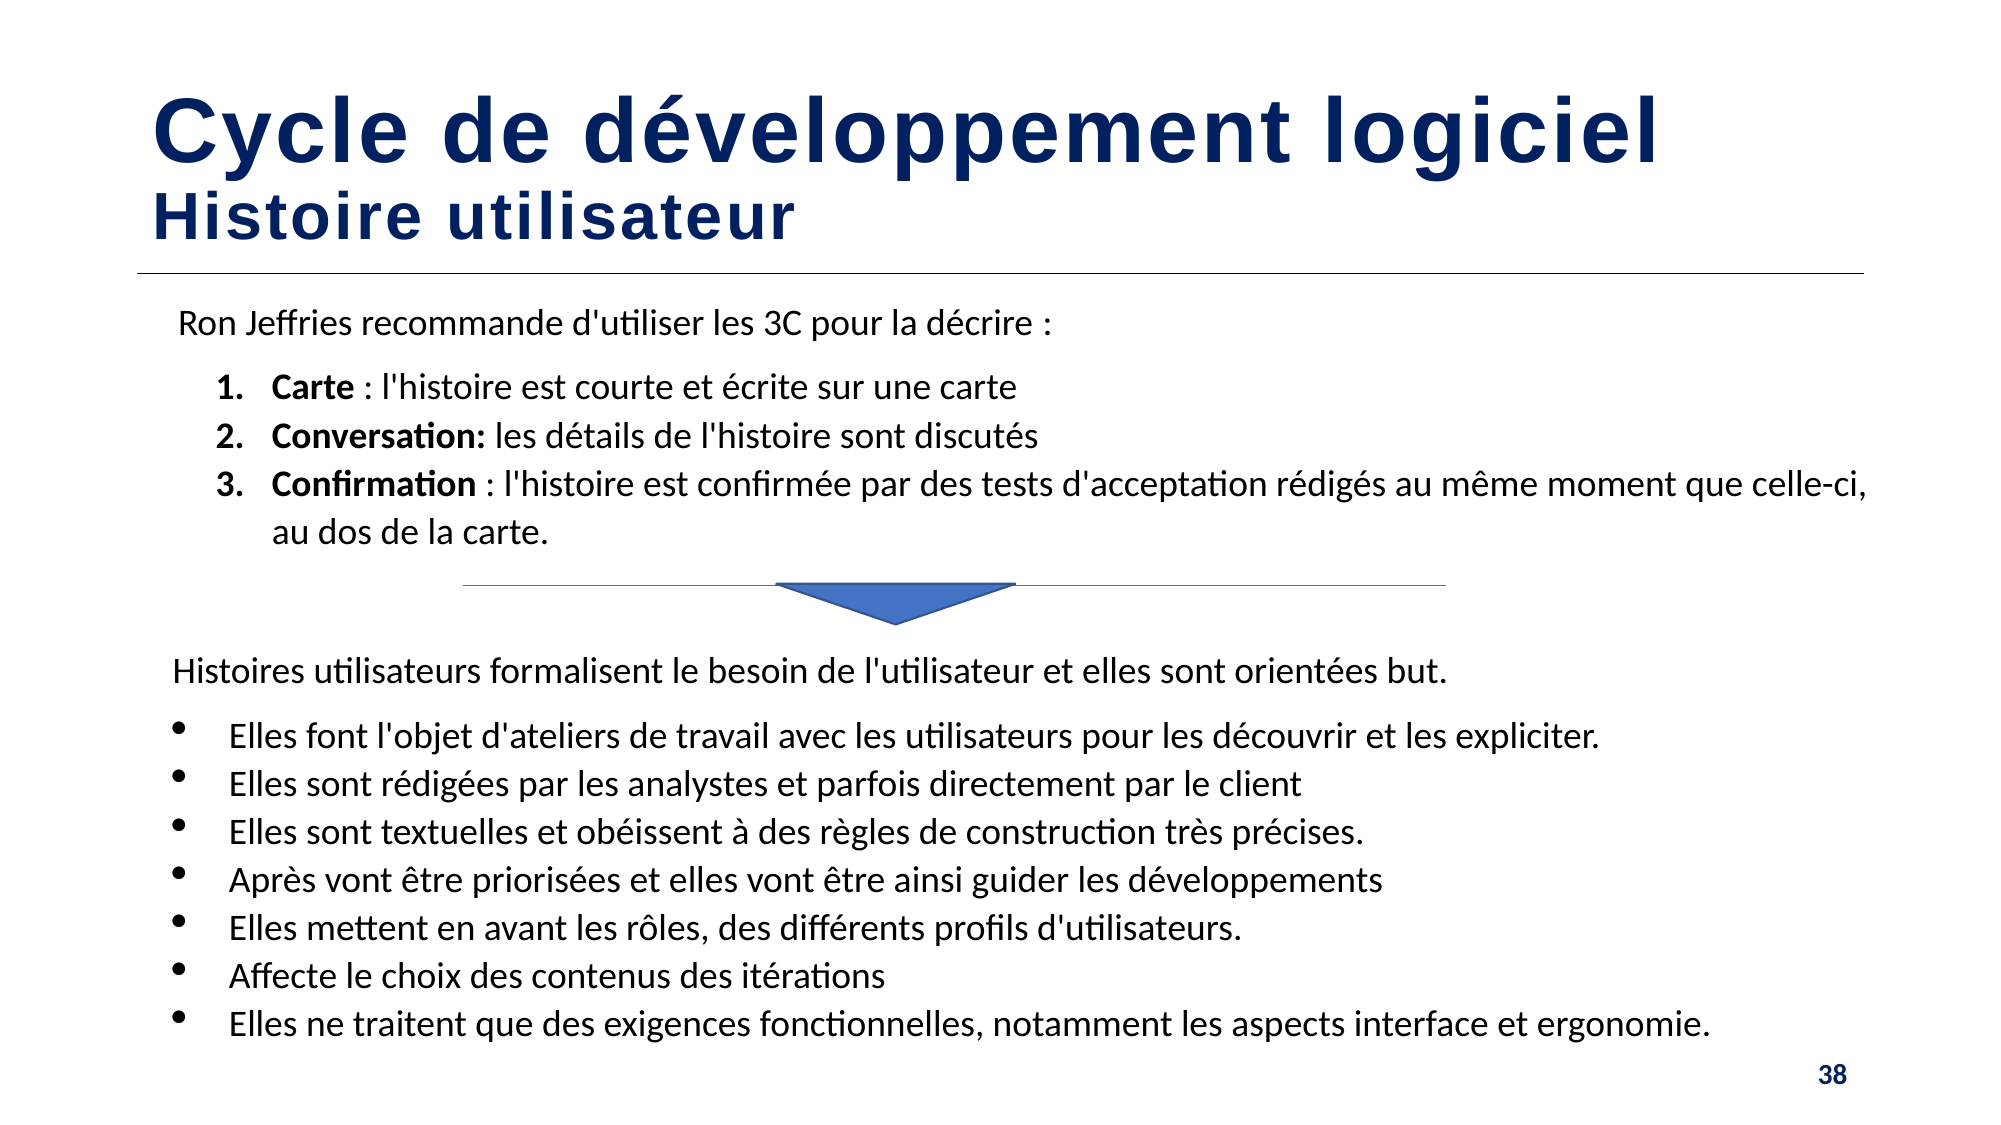

# Cycle de développement logiciel Histoire utilisateur
Ron Jeffries recommande d'utiliser les 3C pour la décrire :
Carte : l'histoire est courte et écrite sur une carte
Conversation: les détails de l'histoire sont discutés
Confirmation : l'histoire est confirmée par des tests d'acceptation rédigés au même moment que celle-ci, au dos de la carte.

Histoires utilisateurs formalisent le besoin de l'utilisateur et elles sont orientées but.
Elles font l'objet d'ateliers de travail avec les utilisateurs pour les découvrir et les expliciter.
Elles sont rédigées par les analystes et parfois directement par le client
Elles sont textuelles et obéissent à des règles de construction très précises.
Après vont être priorisées et elles vont être ainsi guider les développements
Elles mettent en avant les rôles, des différents profils d'utilisateurs.
Affecte le choix des contenus des itérations
Elles ne traitent que des exigences fonctionnelles, notamment les aspects interface et ergonomie.

38